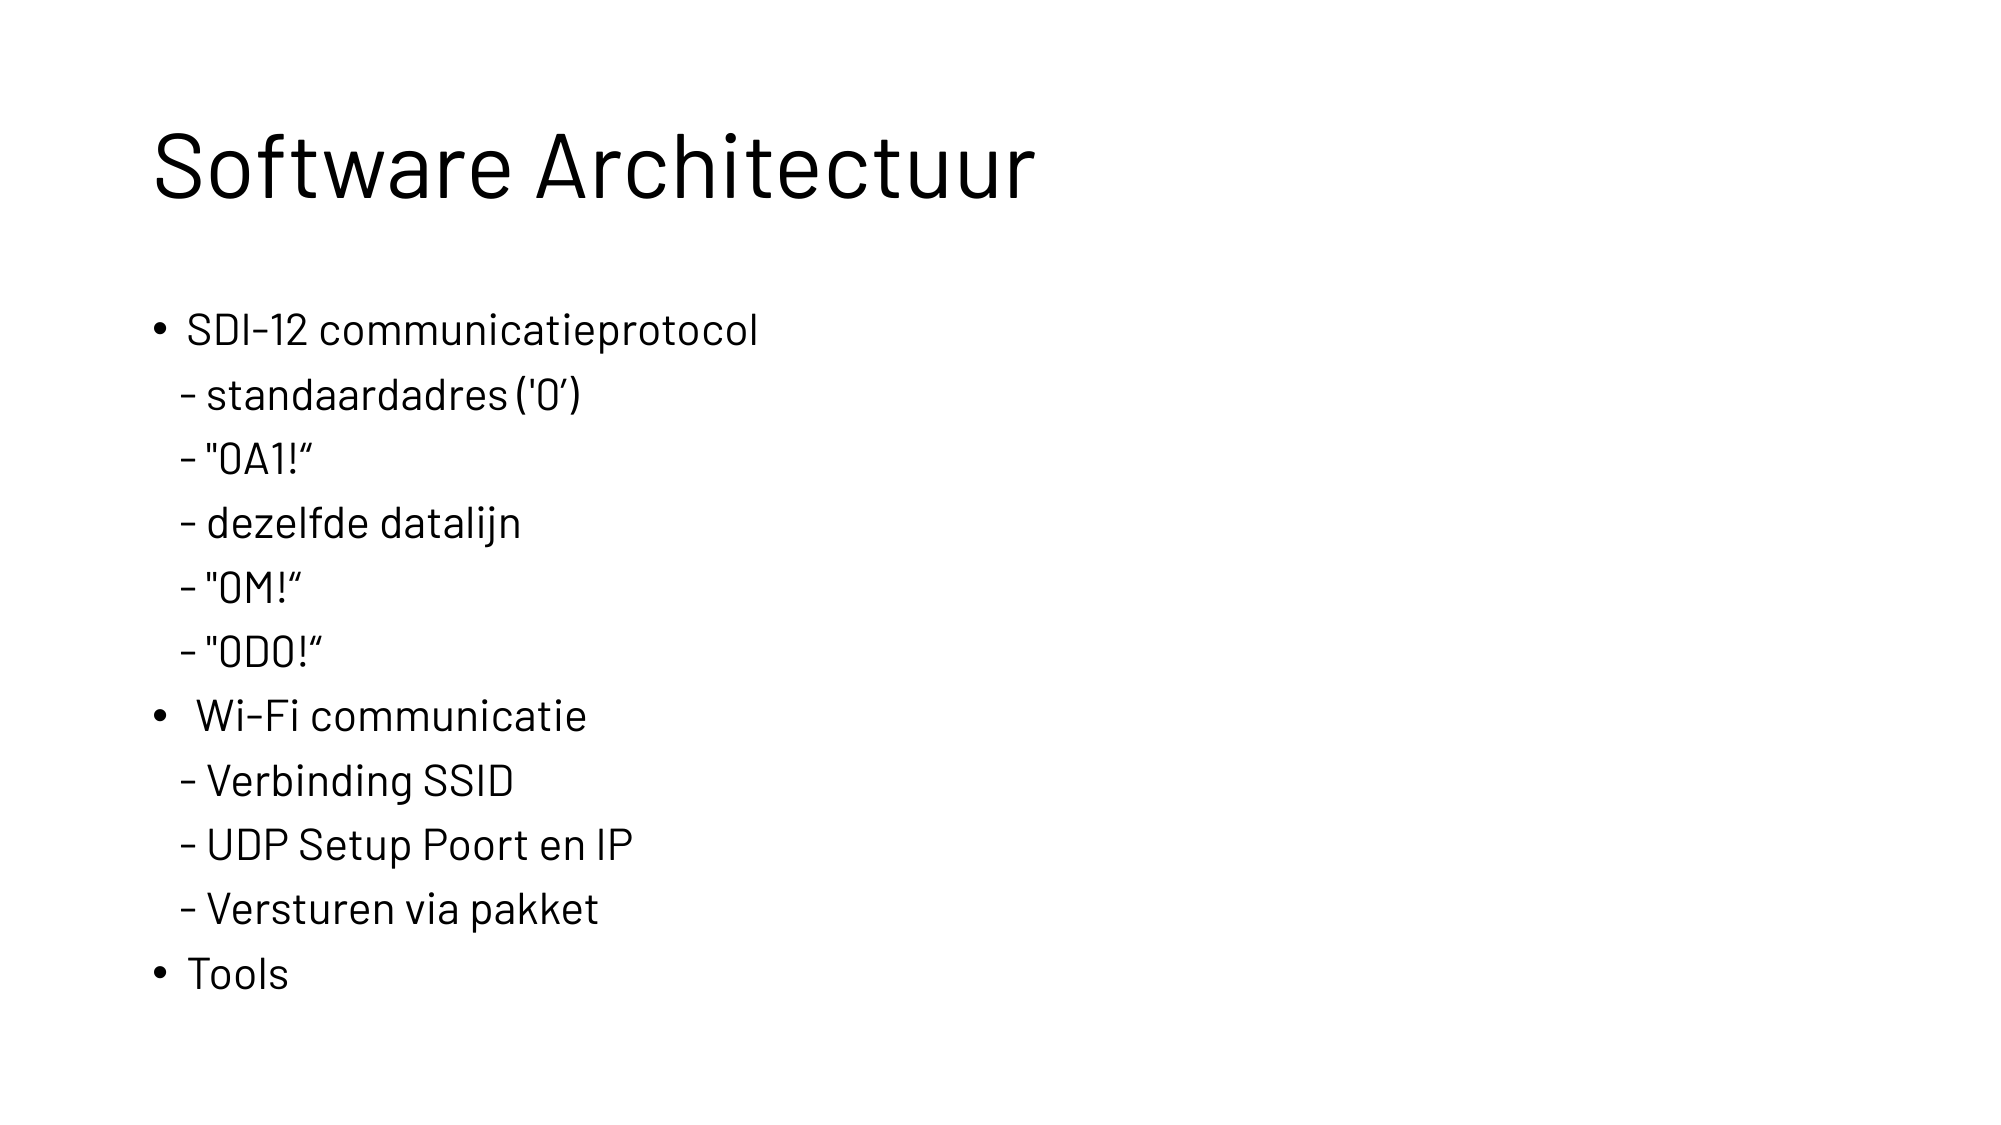

# Software Architectuur
SDI-12 communicatieprotocol
   - standaardadres ('0’)
   - "0A1!“
   - dezelfde datalijn
   - "0M!“
   - "0D0!“
 Wi-Fi communicatie
   - Verbinding SSID
   - UDP Setup Poort en IP
   - Versturen via pakket
Tools